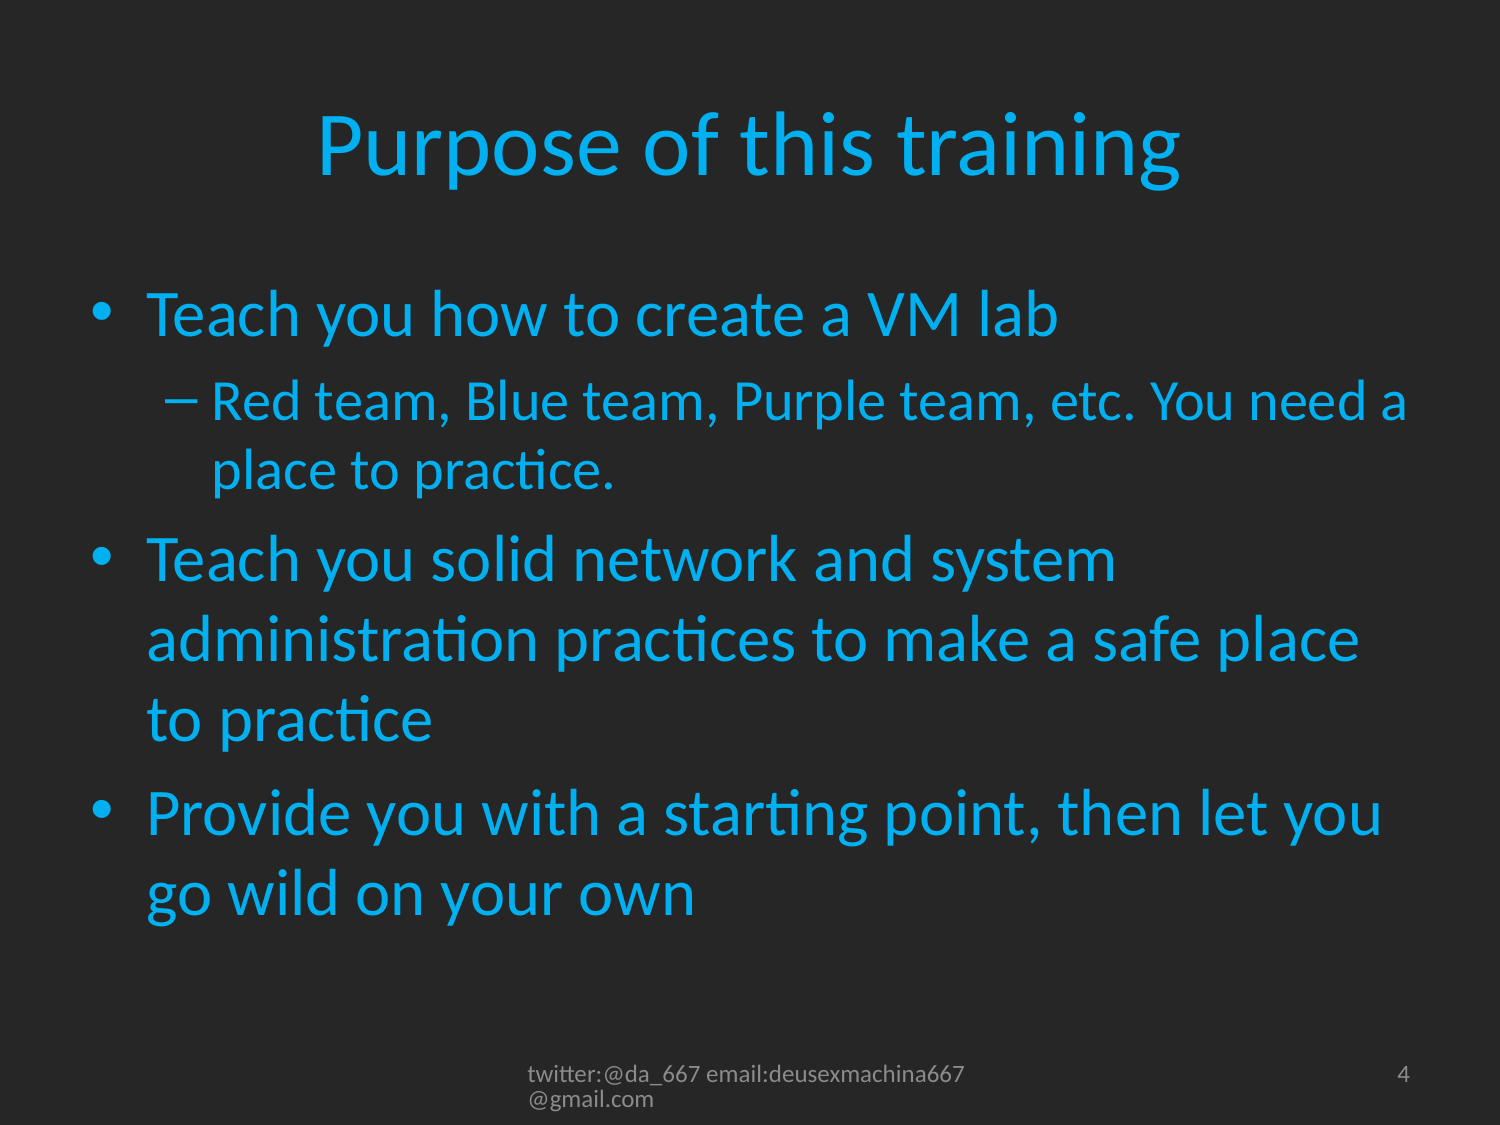

# Purpose of this training
Teach you how to create a VM lab
Red team, Blue team, Purple team, etc. You need a place to practice.
Teach you solid network and system administration practices to make a safe place to practice
Provide you with a starting point, then let you go wild on your own
twitter:@da_667 email:deusexmachina667@gmail.com
4